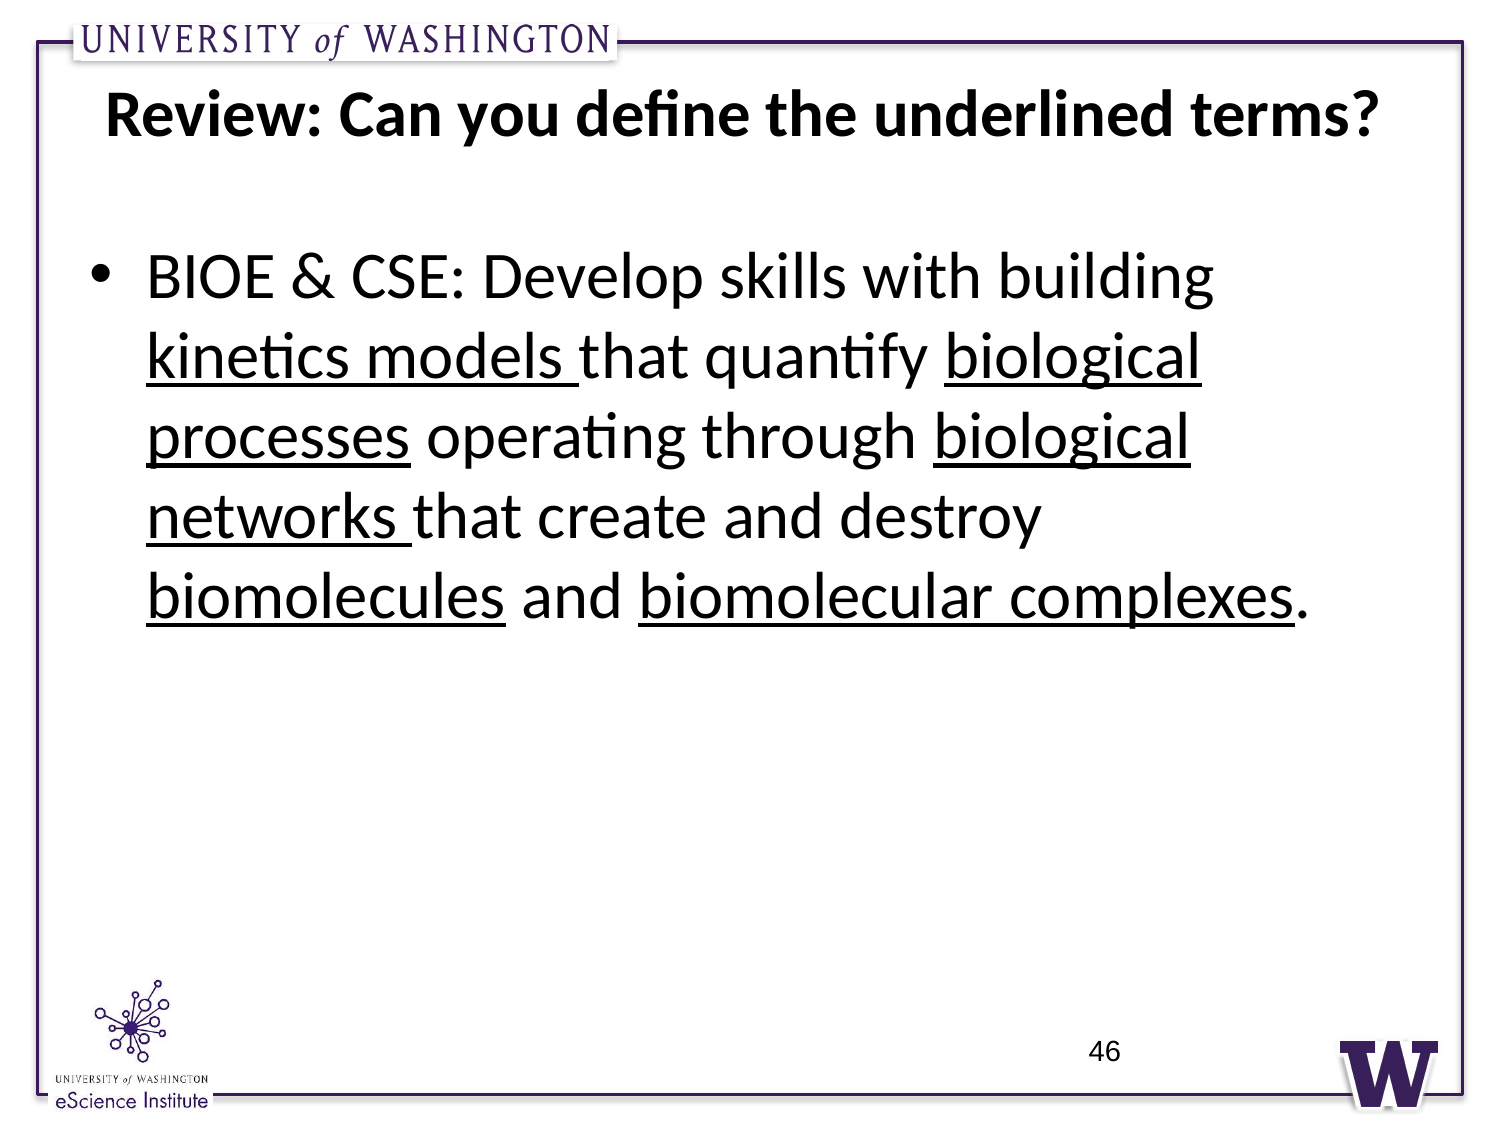

# Review: Can you define the underlined terms?
BIOE & CSE: Develop skills with building kinetics models that quantify biological processes operating through biological networks that create and destroy biomolecules and biomolecular complexes.
46